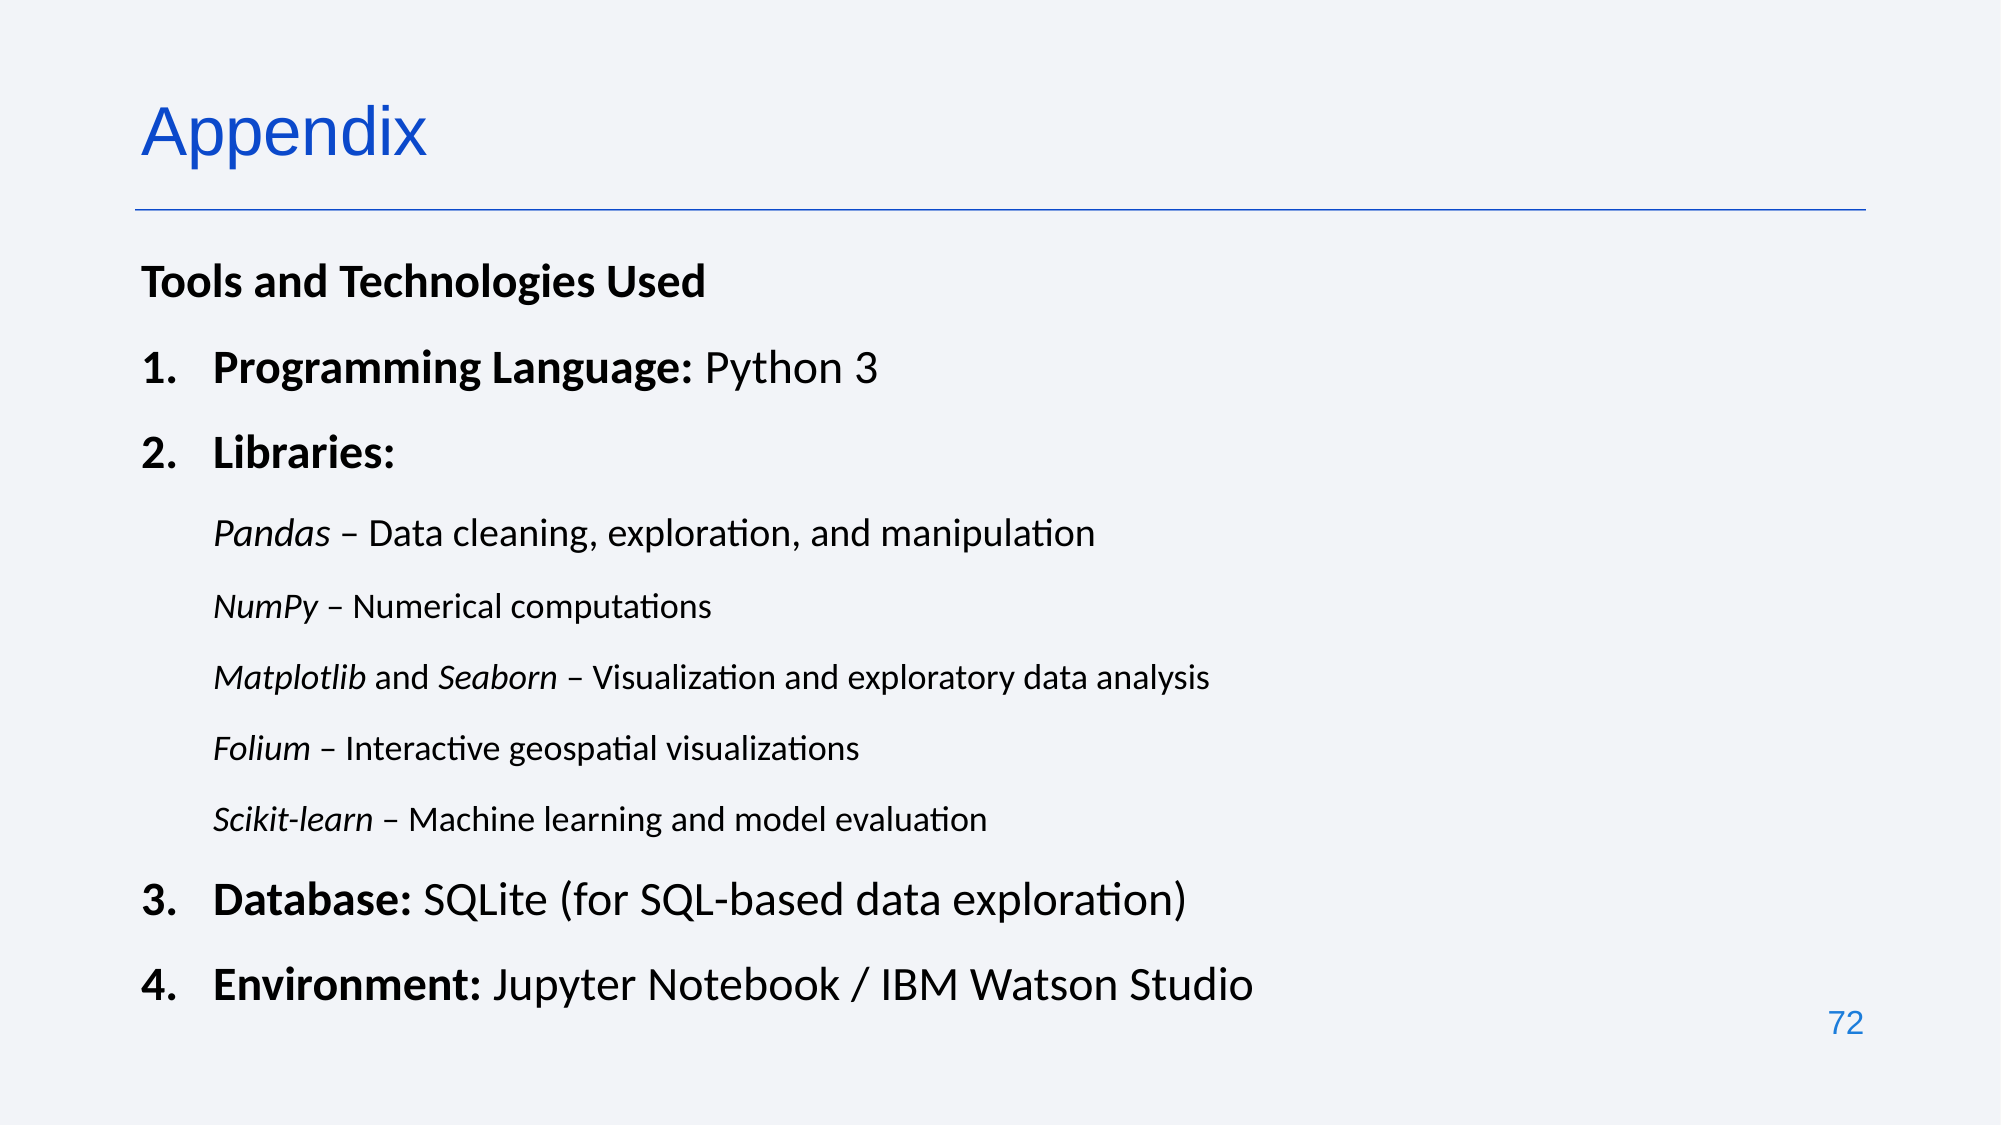

Appendix
Tools and Technologies Used
Programming Language: Python 3
Libraries:
Pandas – Data cleaning, exploration, and manipulation
NumPy – Numerical computations
Matplotlib and Seaborn – Visualization and exploratory data analysis
Folium – Interactive geospatial visualizations
Scikit-learn – Machine learning and model evaluation
Database: SQLite (for SQL-based data exploration)
Environment: Jupyter Notebook / IBM Watson Studio
72